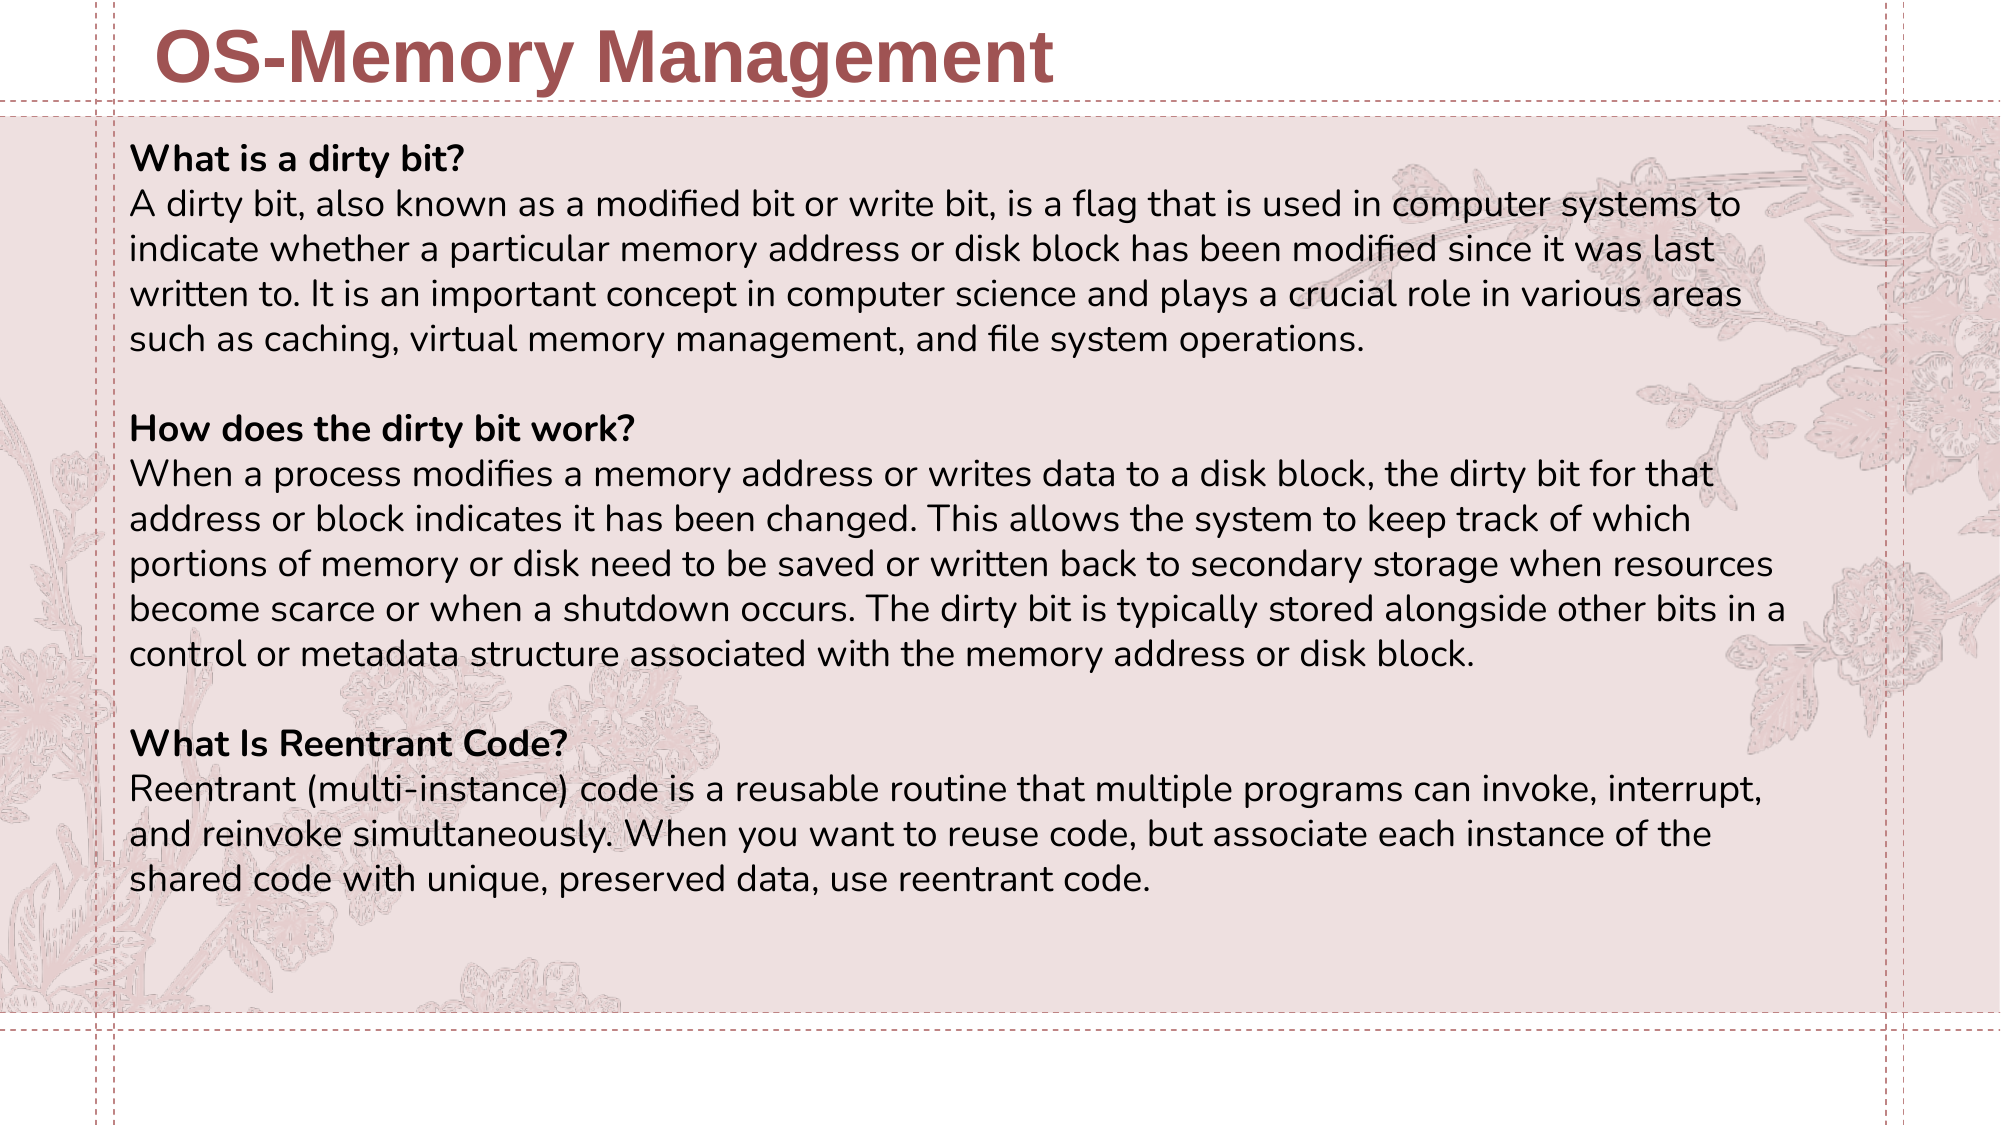

OS-Memory Management
What is a dirty bit?
A dirty bit, also known as a modified bit or write bit, is a flag that is used in computer systems to indicate whether a particular memory address or disk block has been modified since it was last written to. It is an important concept in computer science and plays a crucial role in various areas such as caching, virtual memory management, and file system operations.

How does the dirty bit work?
When a process modifies a memory address or writes data to a disk block, the dirty bit for that address or block indicates it has been changed. This allows the system to keep track of which portions of memory or disk need to be saved or written back to secondary storage when resources become scarce or when a shutdown occurs. The dirty bit is typically stored alongside other bits in a control or metadata structure associated with the memory address or disk block.

What Is Reentrant Code?
Reentrant (multi-instance) code is a reusable routine that multiple programs can invoke, interrupt, and reinvoke simultaneously. When you want to reuse code, but associate each instance of the shared code with unique, preserved data, use reentrant code.